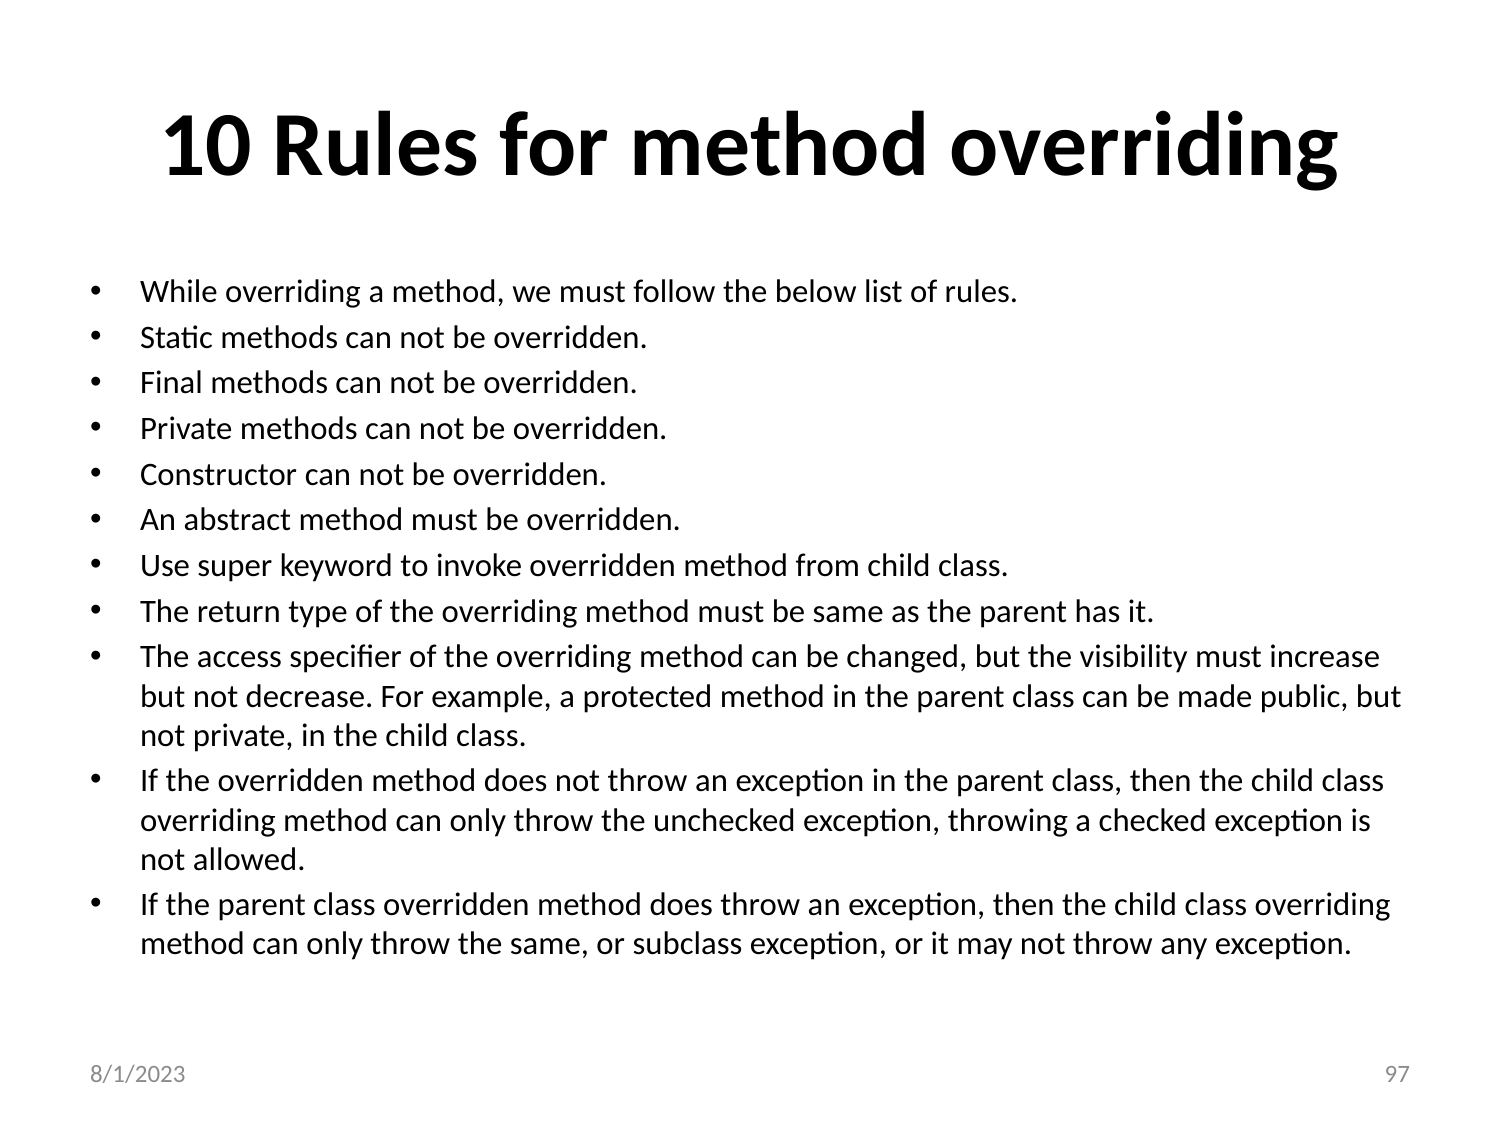

# 10 Rules for method overriding
While overriding a method, we must follow the below list of rules.
Static methods can not be overridden.
Final methods can not be overridden.
Private methods can not be overridden.
Constructor can not be overridden.
An abstract method must be overridden.
Use super keyword to invoke overridden method from child class.
The return type of the overriding method must be same as the parent has it.
The access specifier of the overriding method can be changed, but the visibility must increase but not decrease. For example, a protected method in the parent class can be made public, but not private, in the child class.
If the overridden method does not throw an exception in the parent class, then the child class overriding method can only throw the unchecked exception, throwing a checked exception is not allowed.
If the parent class overridden method does throw an exception, then the child class overriding method can only throw the same, or subclass exception, or it may not throw any exception.

8/1/2023
97